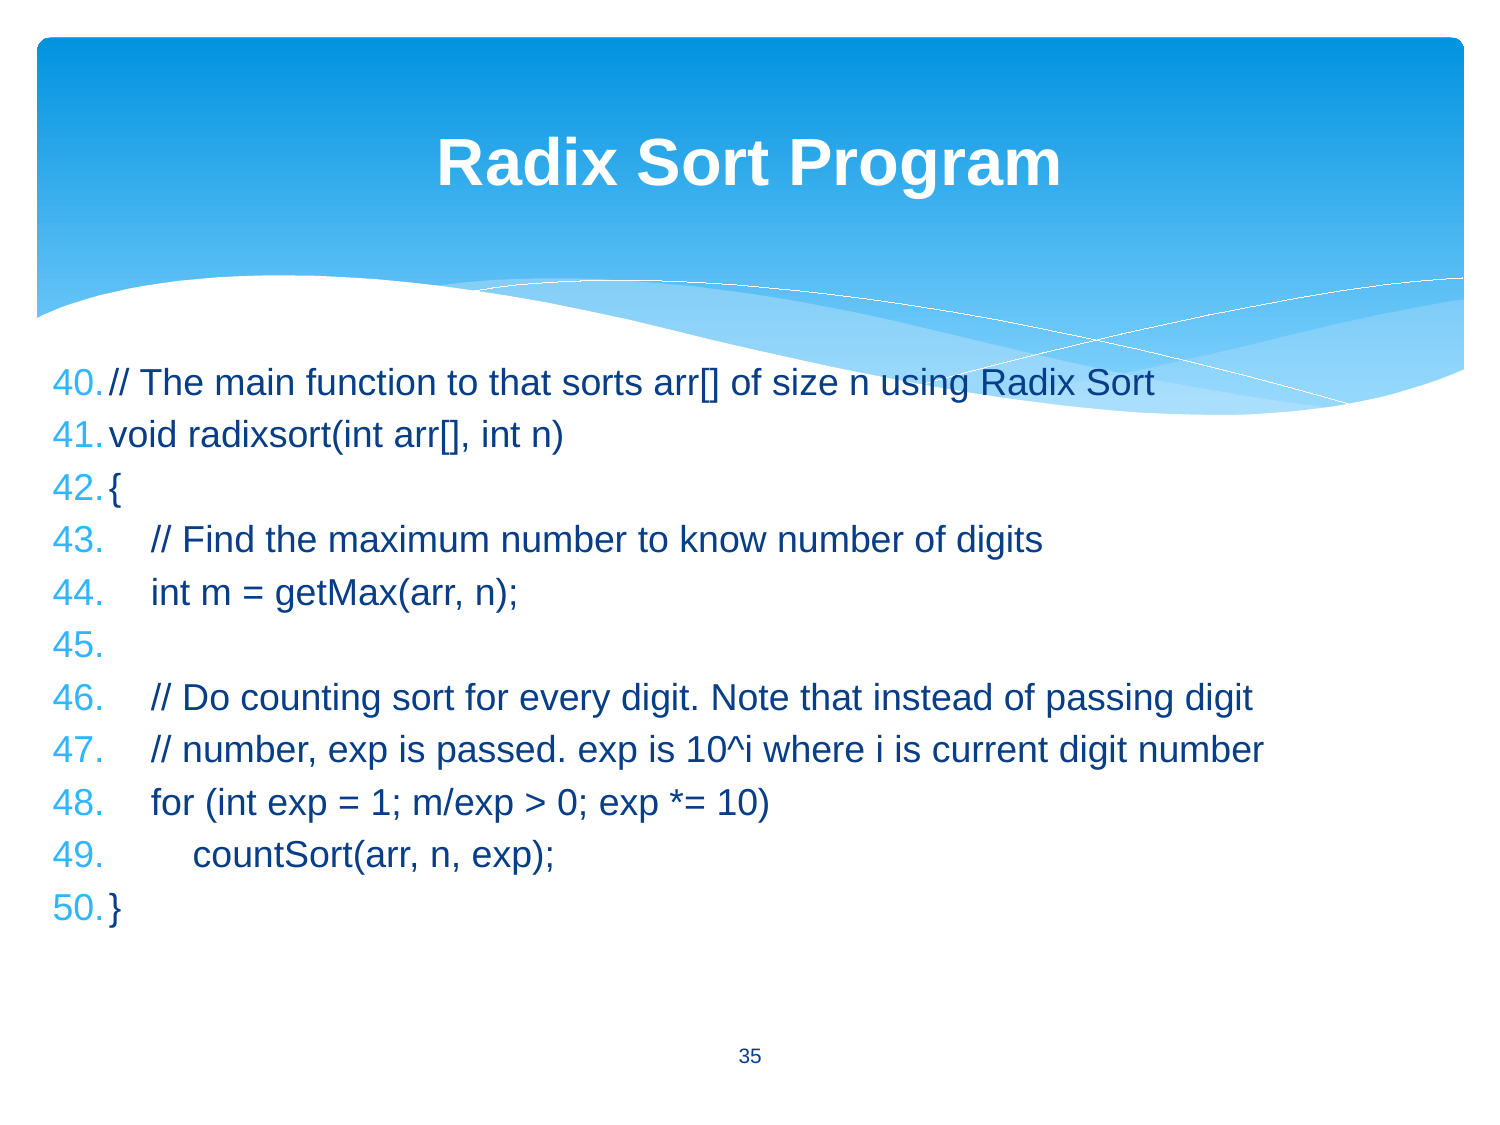

# Radix Sort Program
// The main function to that sorts arr[] of size n using Radix Sort
void radixsort(int arr[], int n)
{
    // Find the maximum number to know number of digits
    int m = getMax(arr, n);

    // Do counting sort for every digit. Note that instead of passing digit
    // number, exp is passed. exp is 10^i where i is current digit number
    for (int exp = 1; m/exp > 0; exp *= 10)
        countSort(arr, n, exp);
}
35